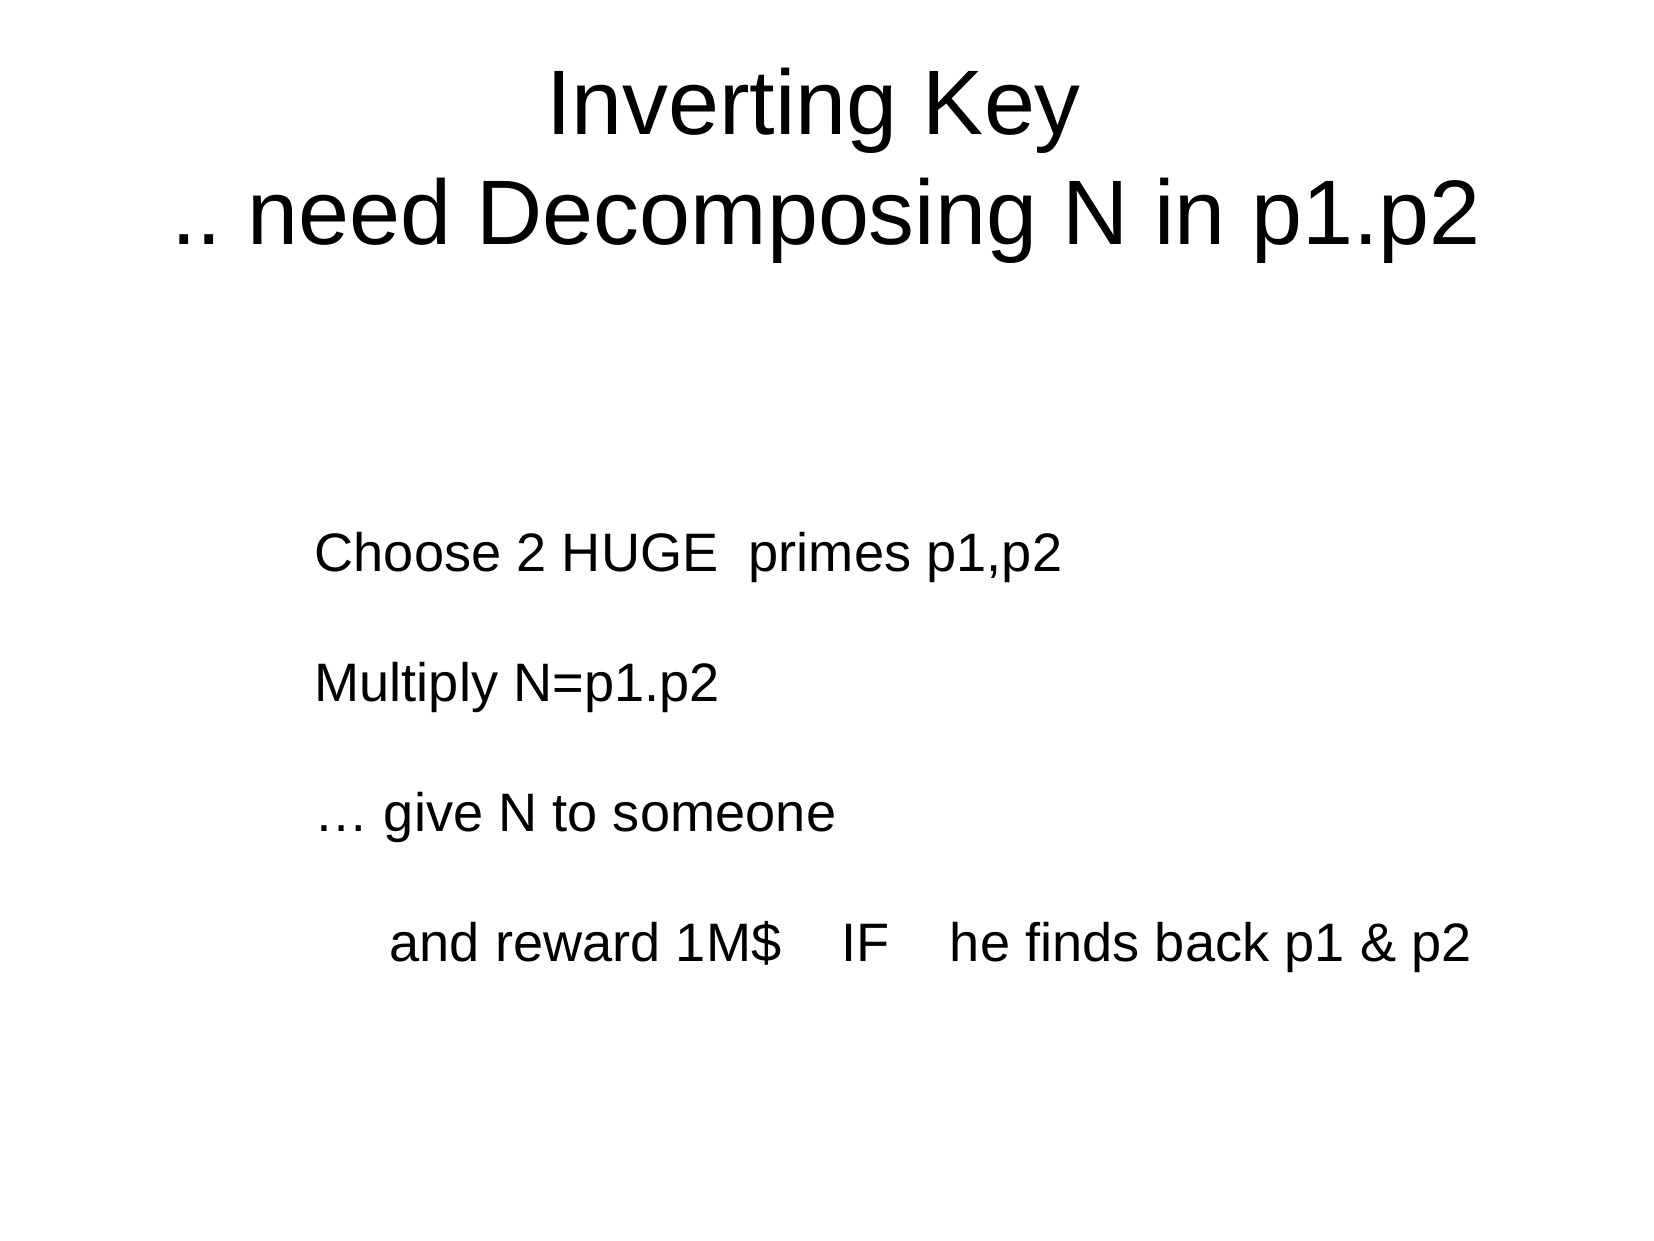

Inverting Key
.. need Decomposing N in p1.p2
Choose 2 HUGE  primes p1,p2

Multiply N=p1.p2
… give N to someone
     and reward 1M$    IF    he finds back p1 & p2